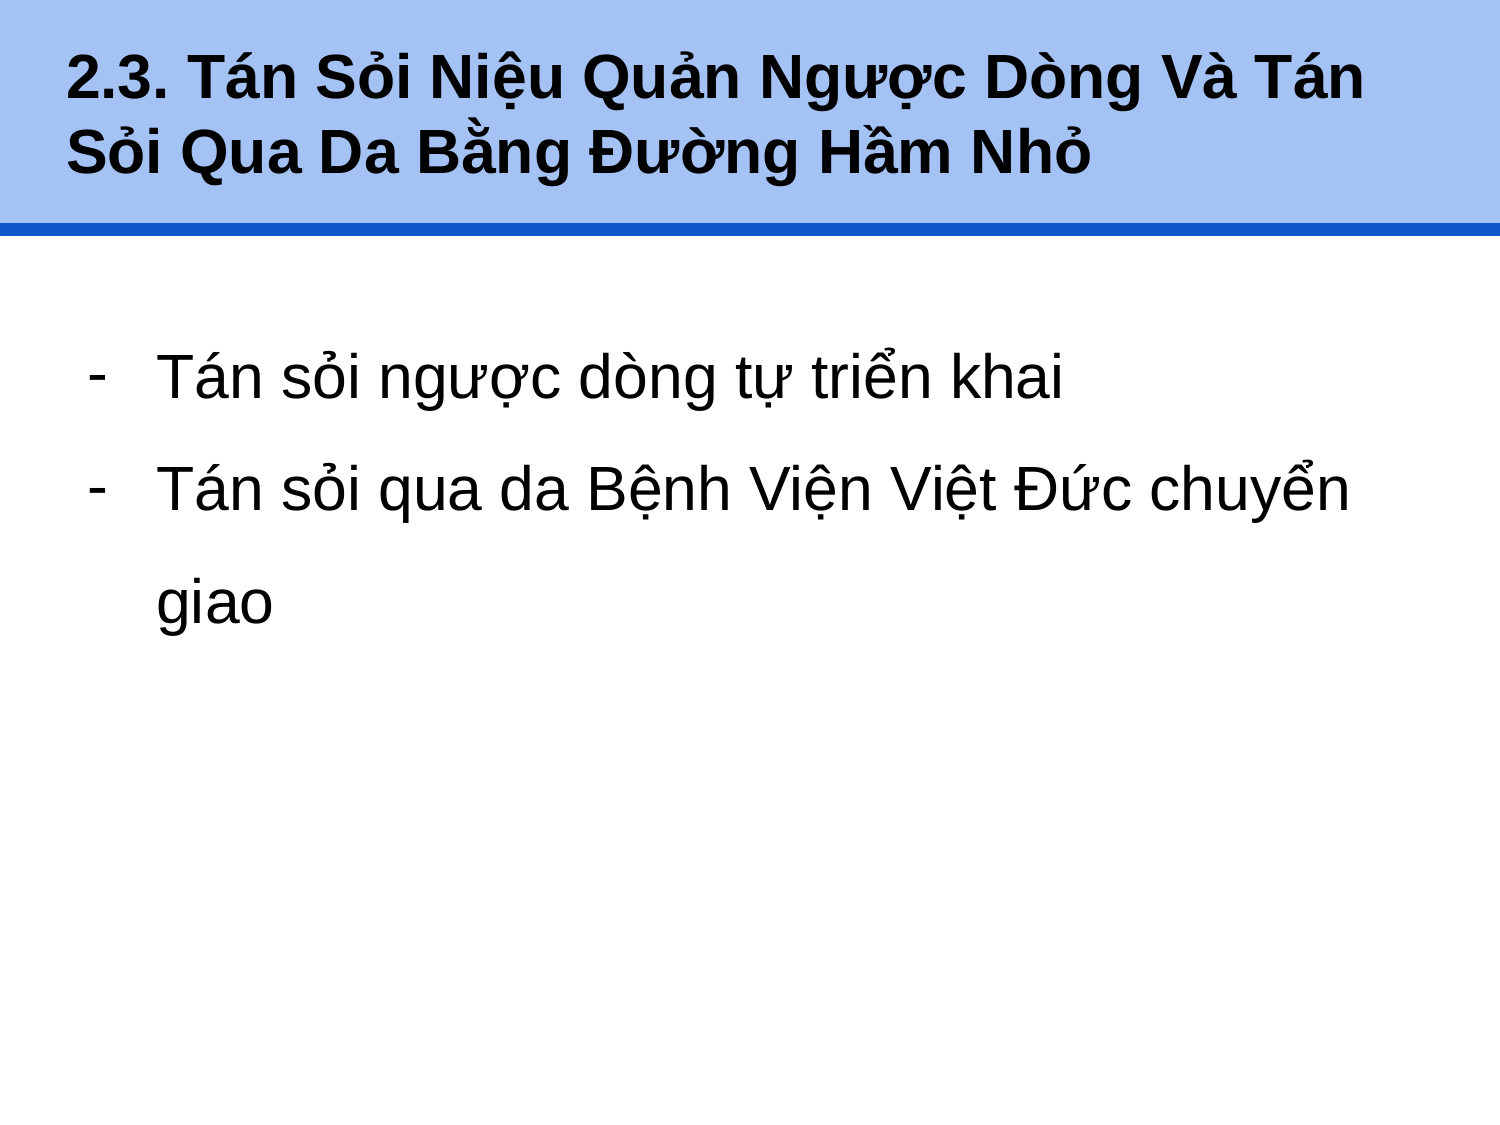

# 2.3. Tán Sỏi Niệu Quản Ngược Dòng Và Tán Sỏi Qua Da Bằng Đường Hầm Nhỏ

Tán sỏi ngược dòng tự triển khai
Tán sỏi qua da Bệnh Viện Việt Đức chuyển giao